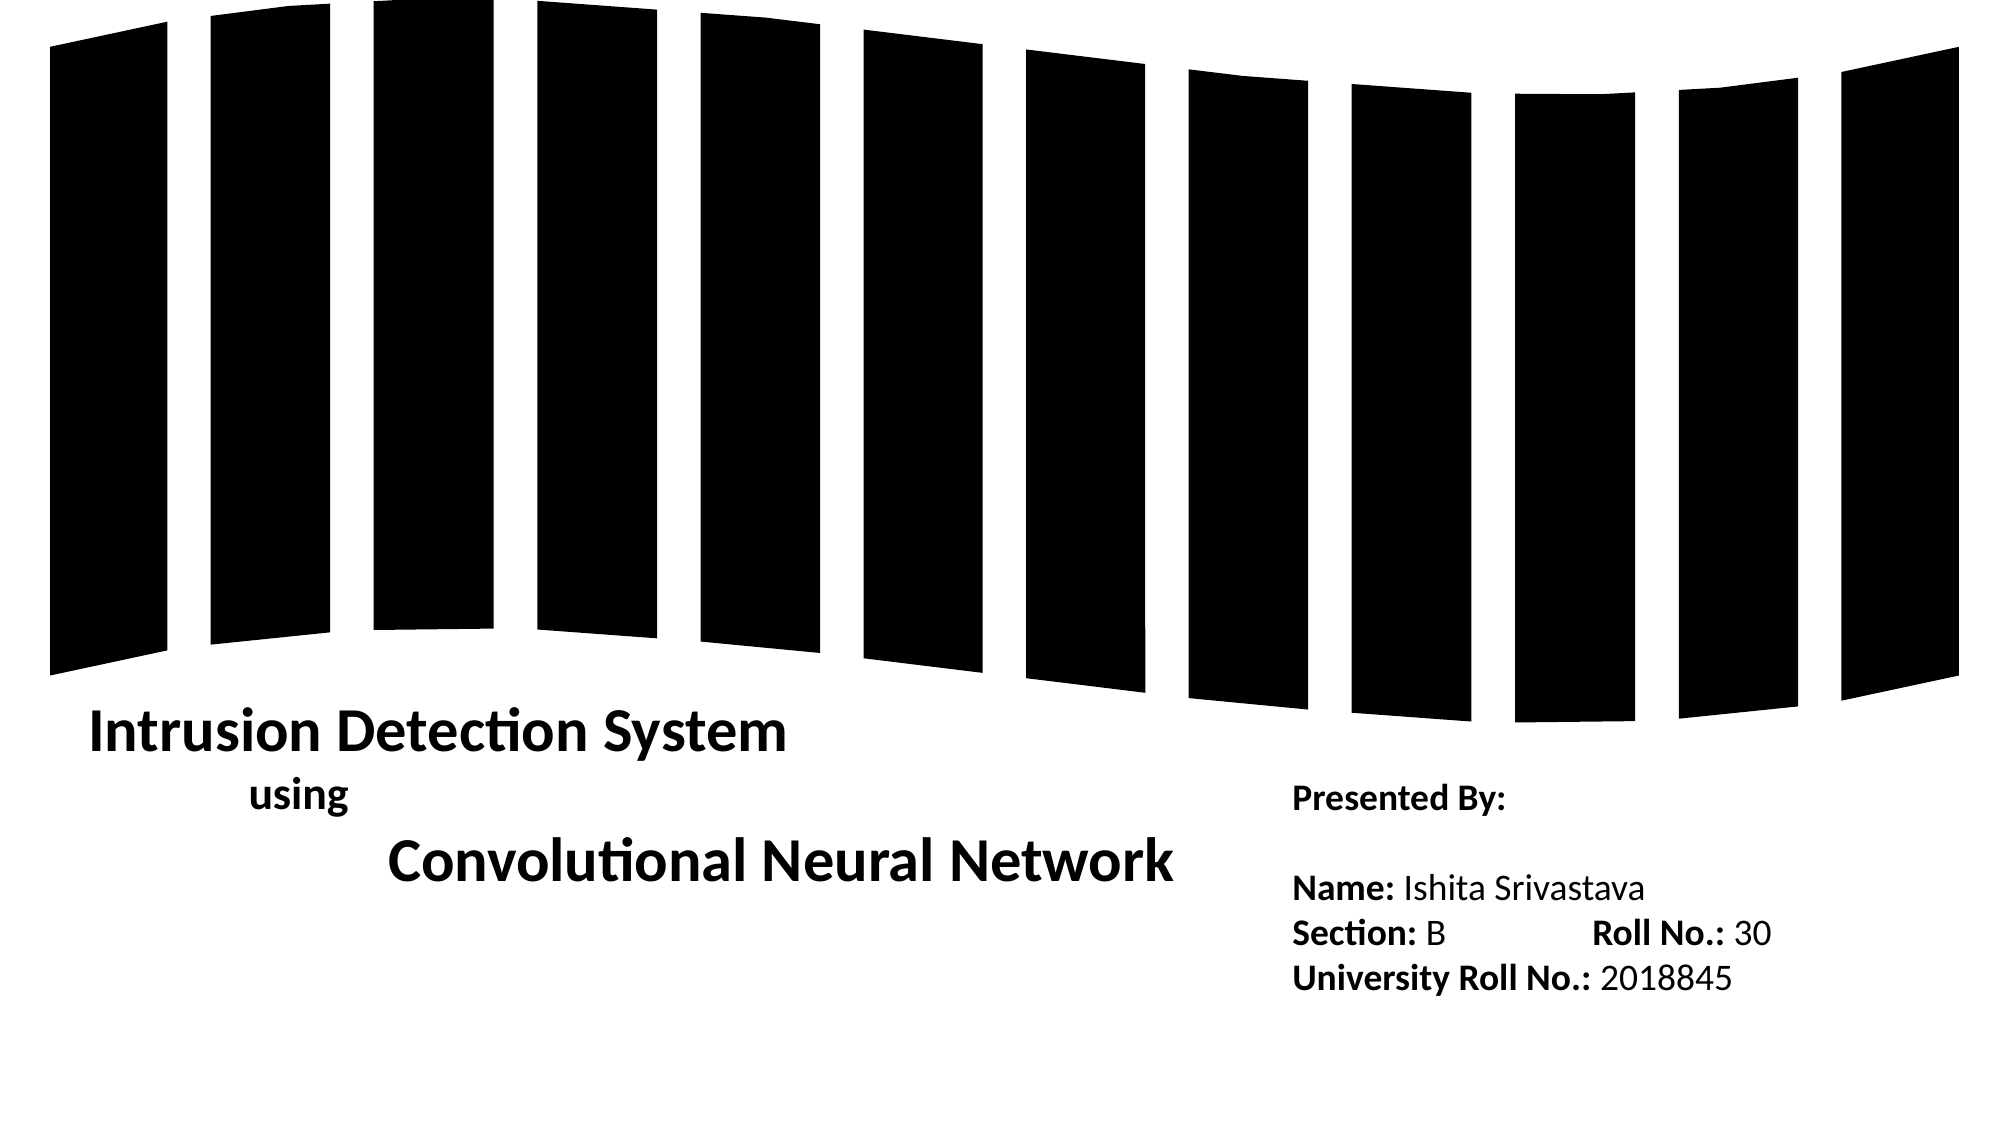

------------
Intrusion Detection System
	 using
		Convolutional Neural Network
Presented By:

Name: Ishita Srivastava
Section: B	Roll No.: 30
University Roll No.: 2018845